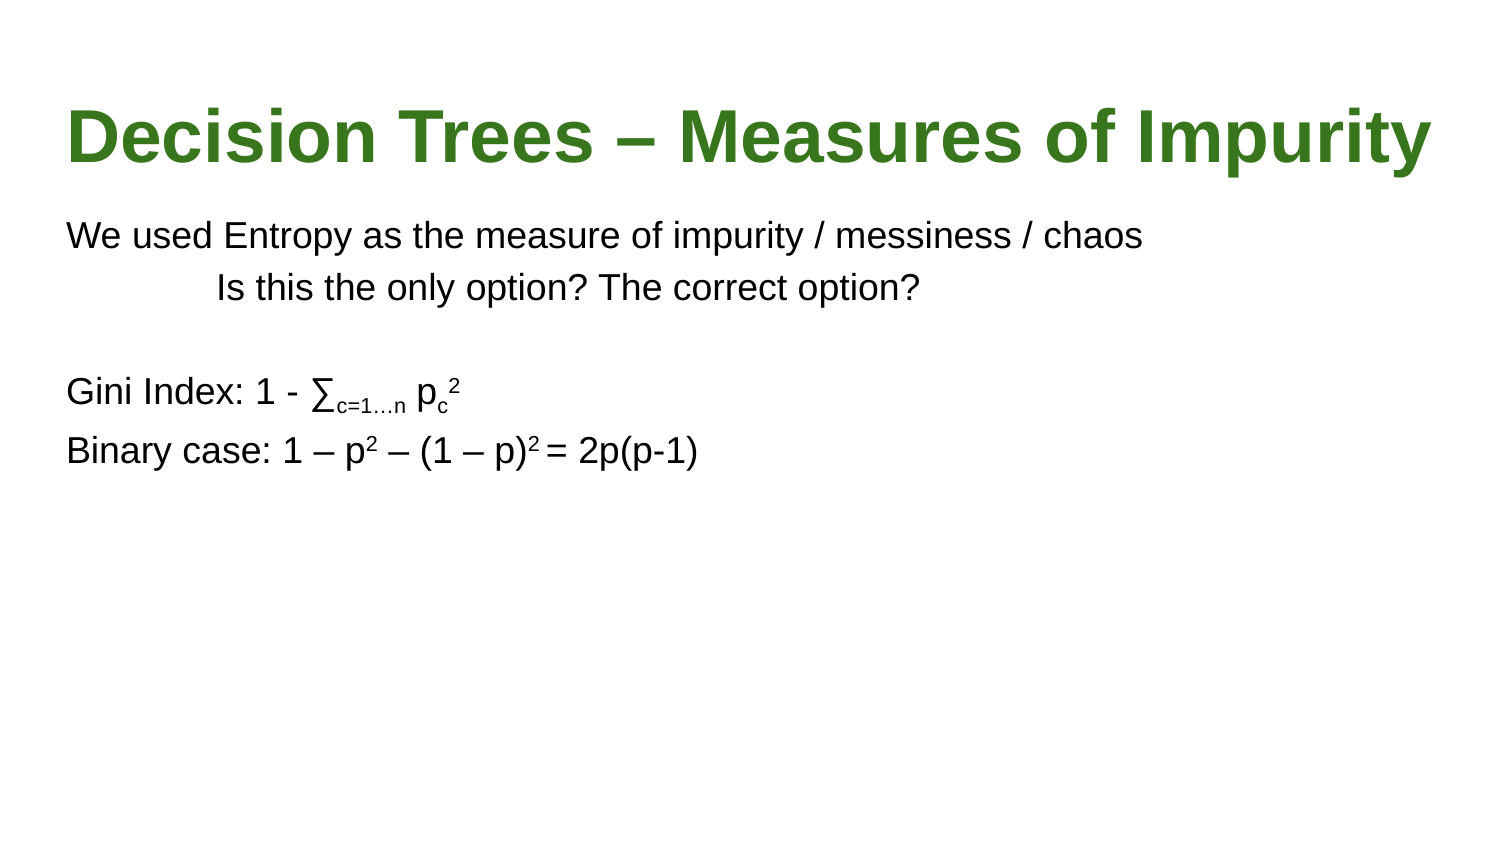

# Decision Trees – Measures of Impurity
We used Entropy as the measure of impurity / messiness / chaos
	Is this the only option? The correct option?

Gini Index: 1 - ∑c=1…n pc2
Binary case: 1 – p2 – (1 – p)2 = 2p(p-1)